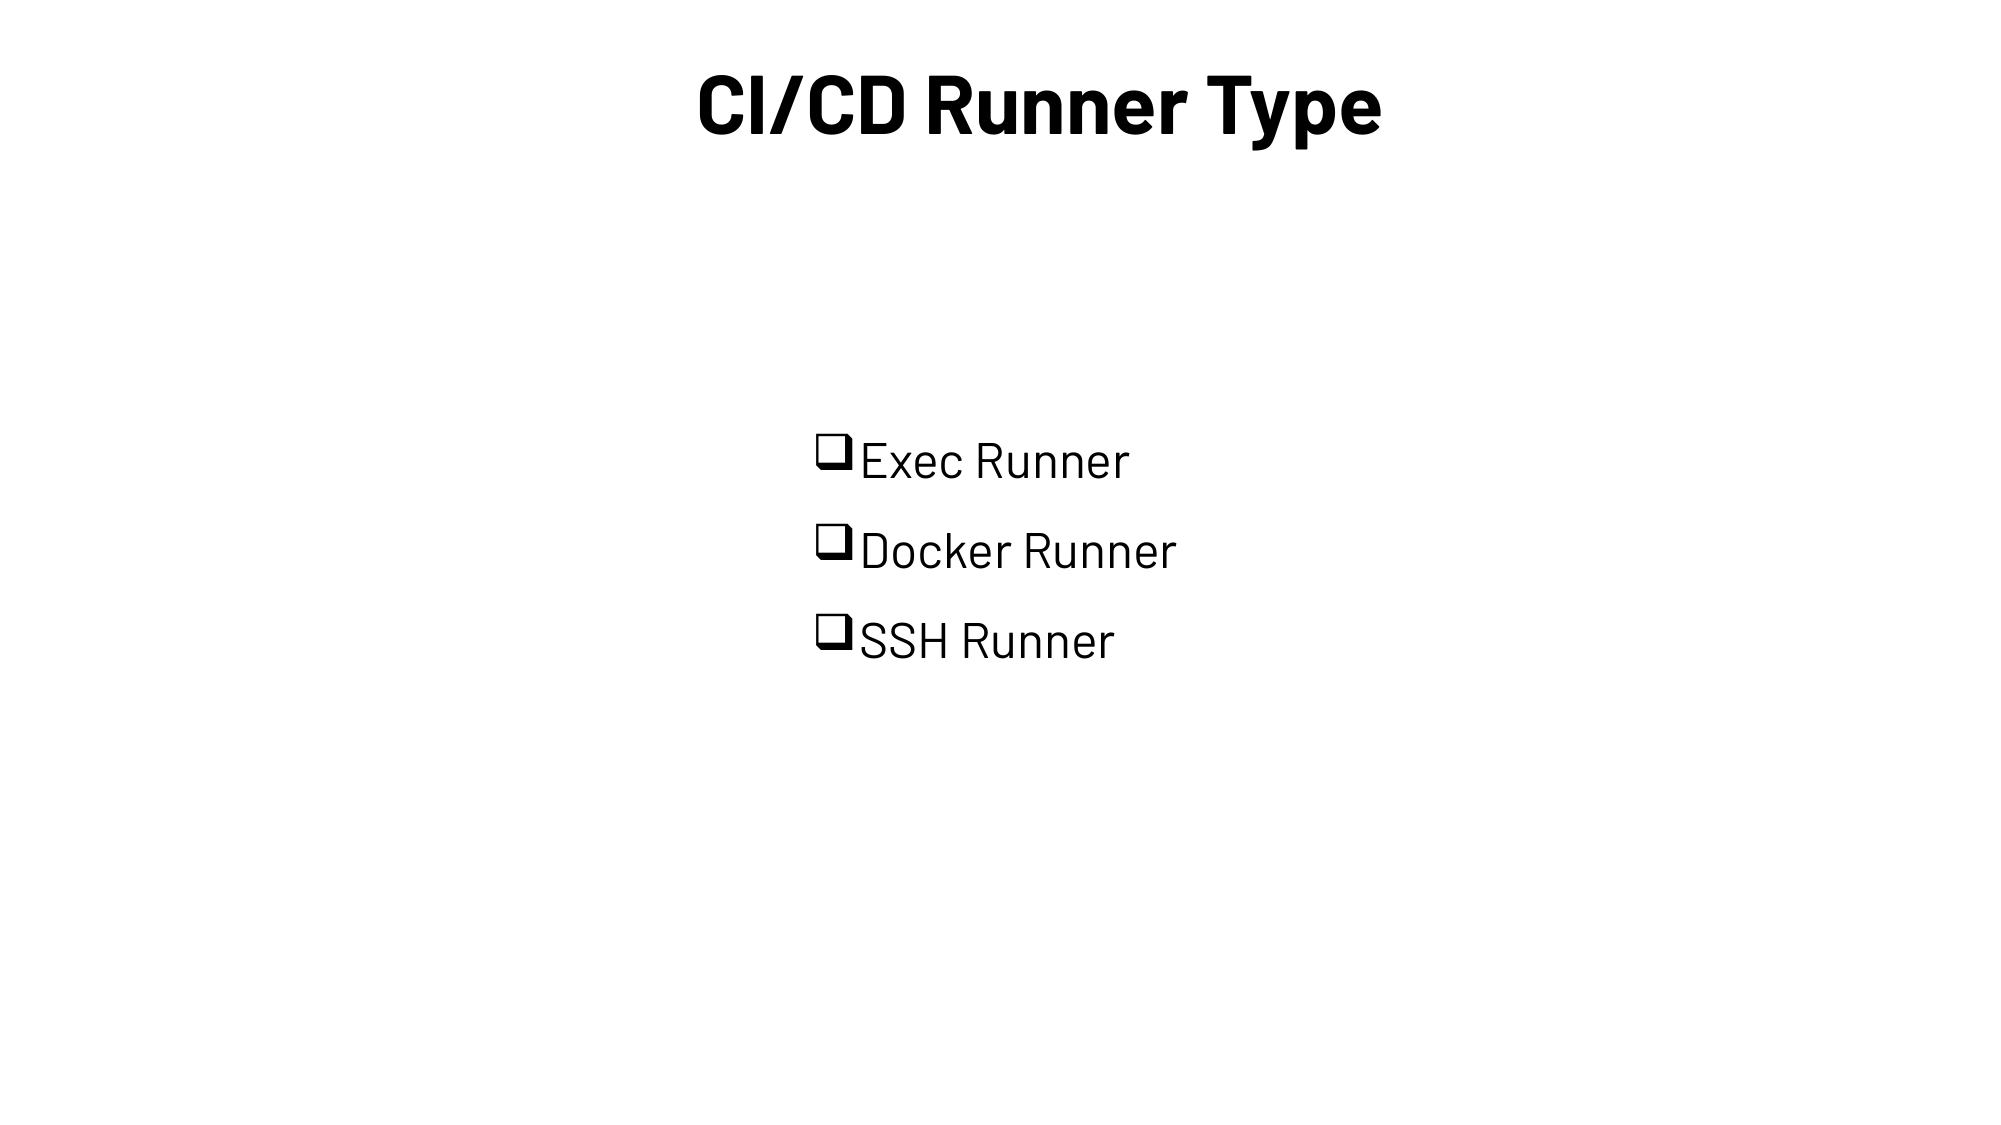

CI/CD Runner Type
Exec Runner
Docker Runner
SSH Runner